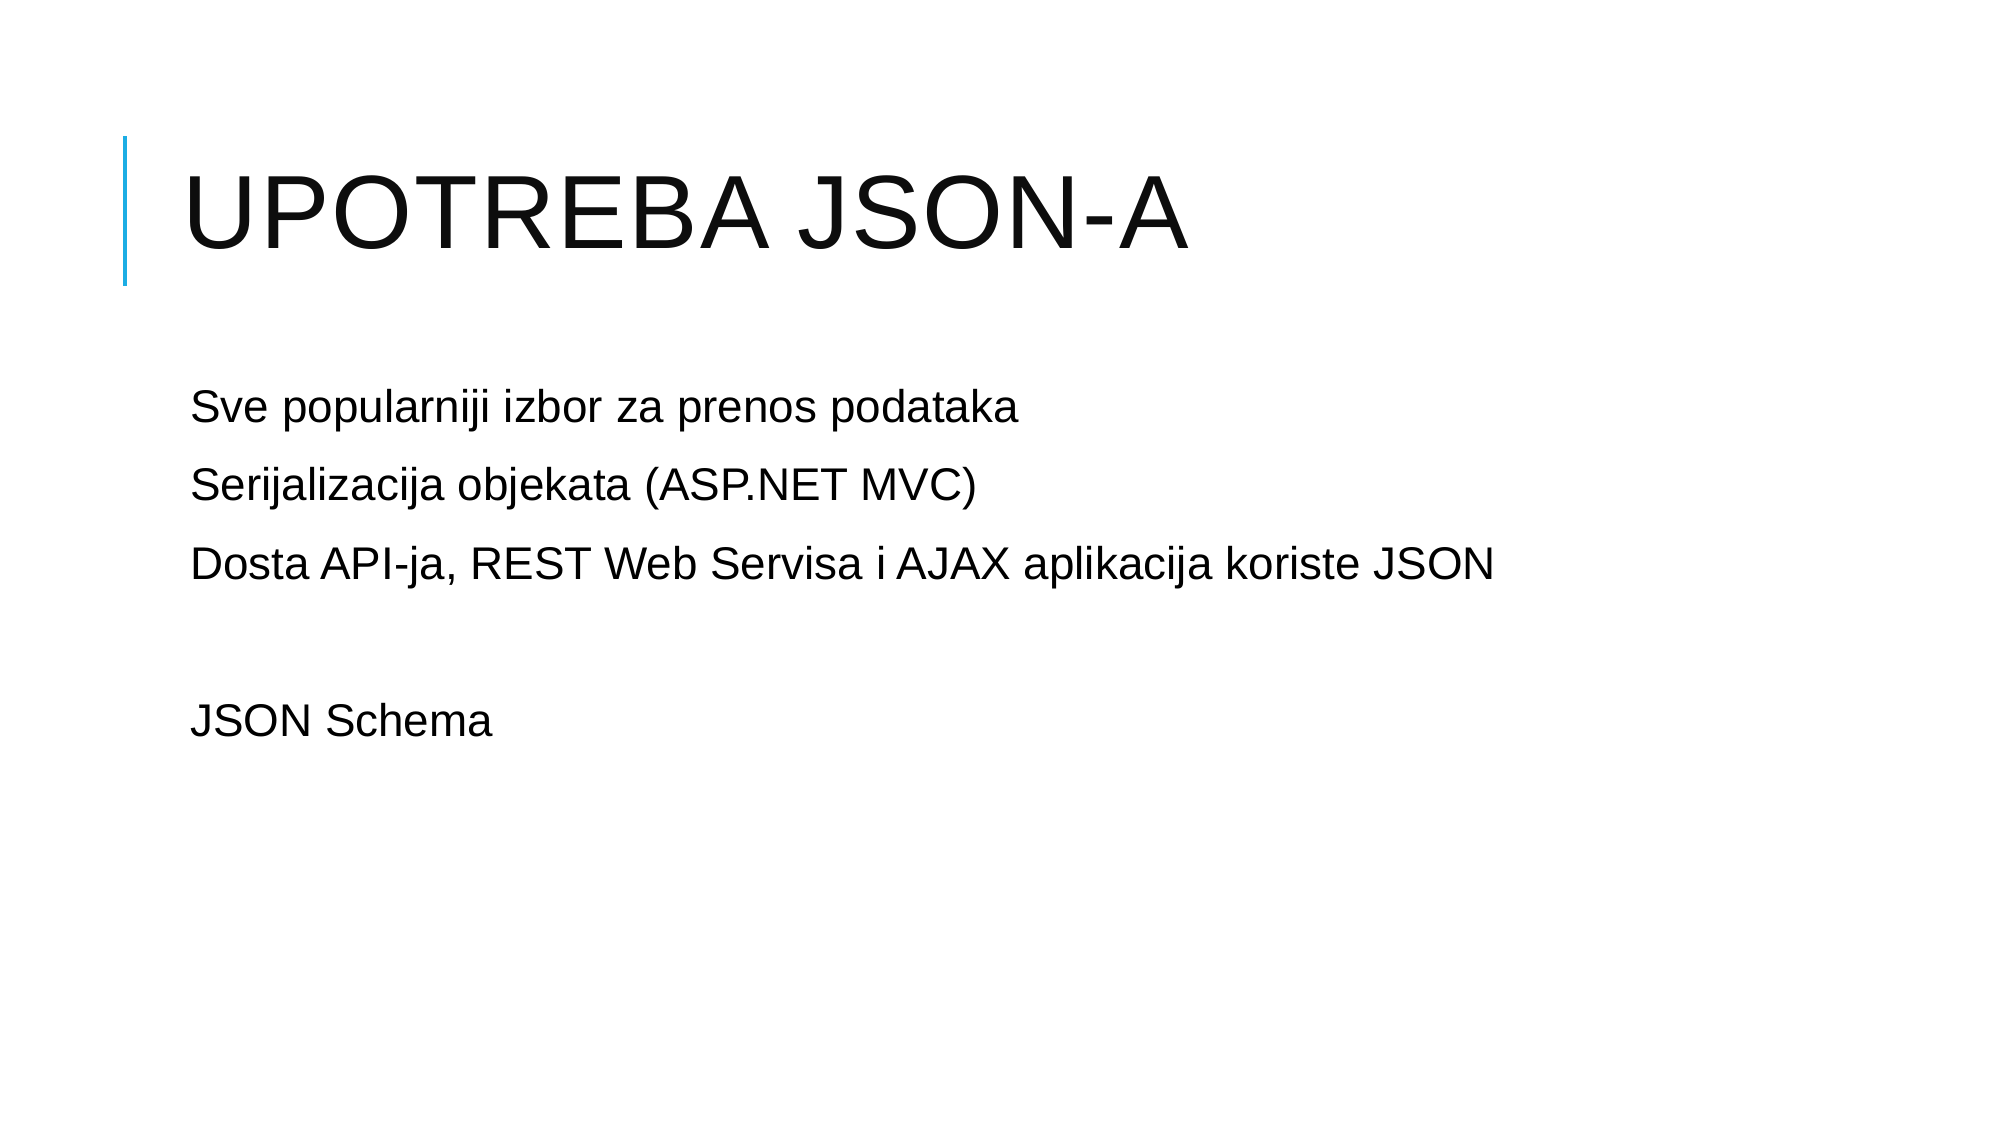

# Upotreba JSON-a
Sve popularniji izbor za prenos podataka
Serijalizacija objekata (ASP.NET MVC)
Dosta API-ja, REST Web Servisa i AJAX aplikacija koriste JSON

JSON Schema